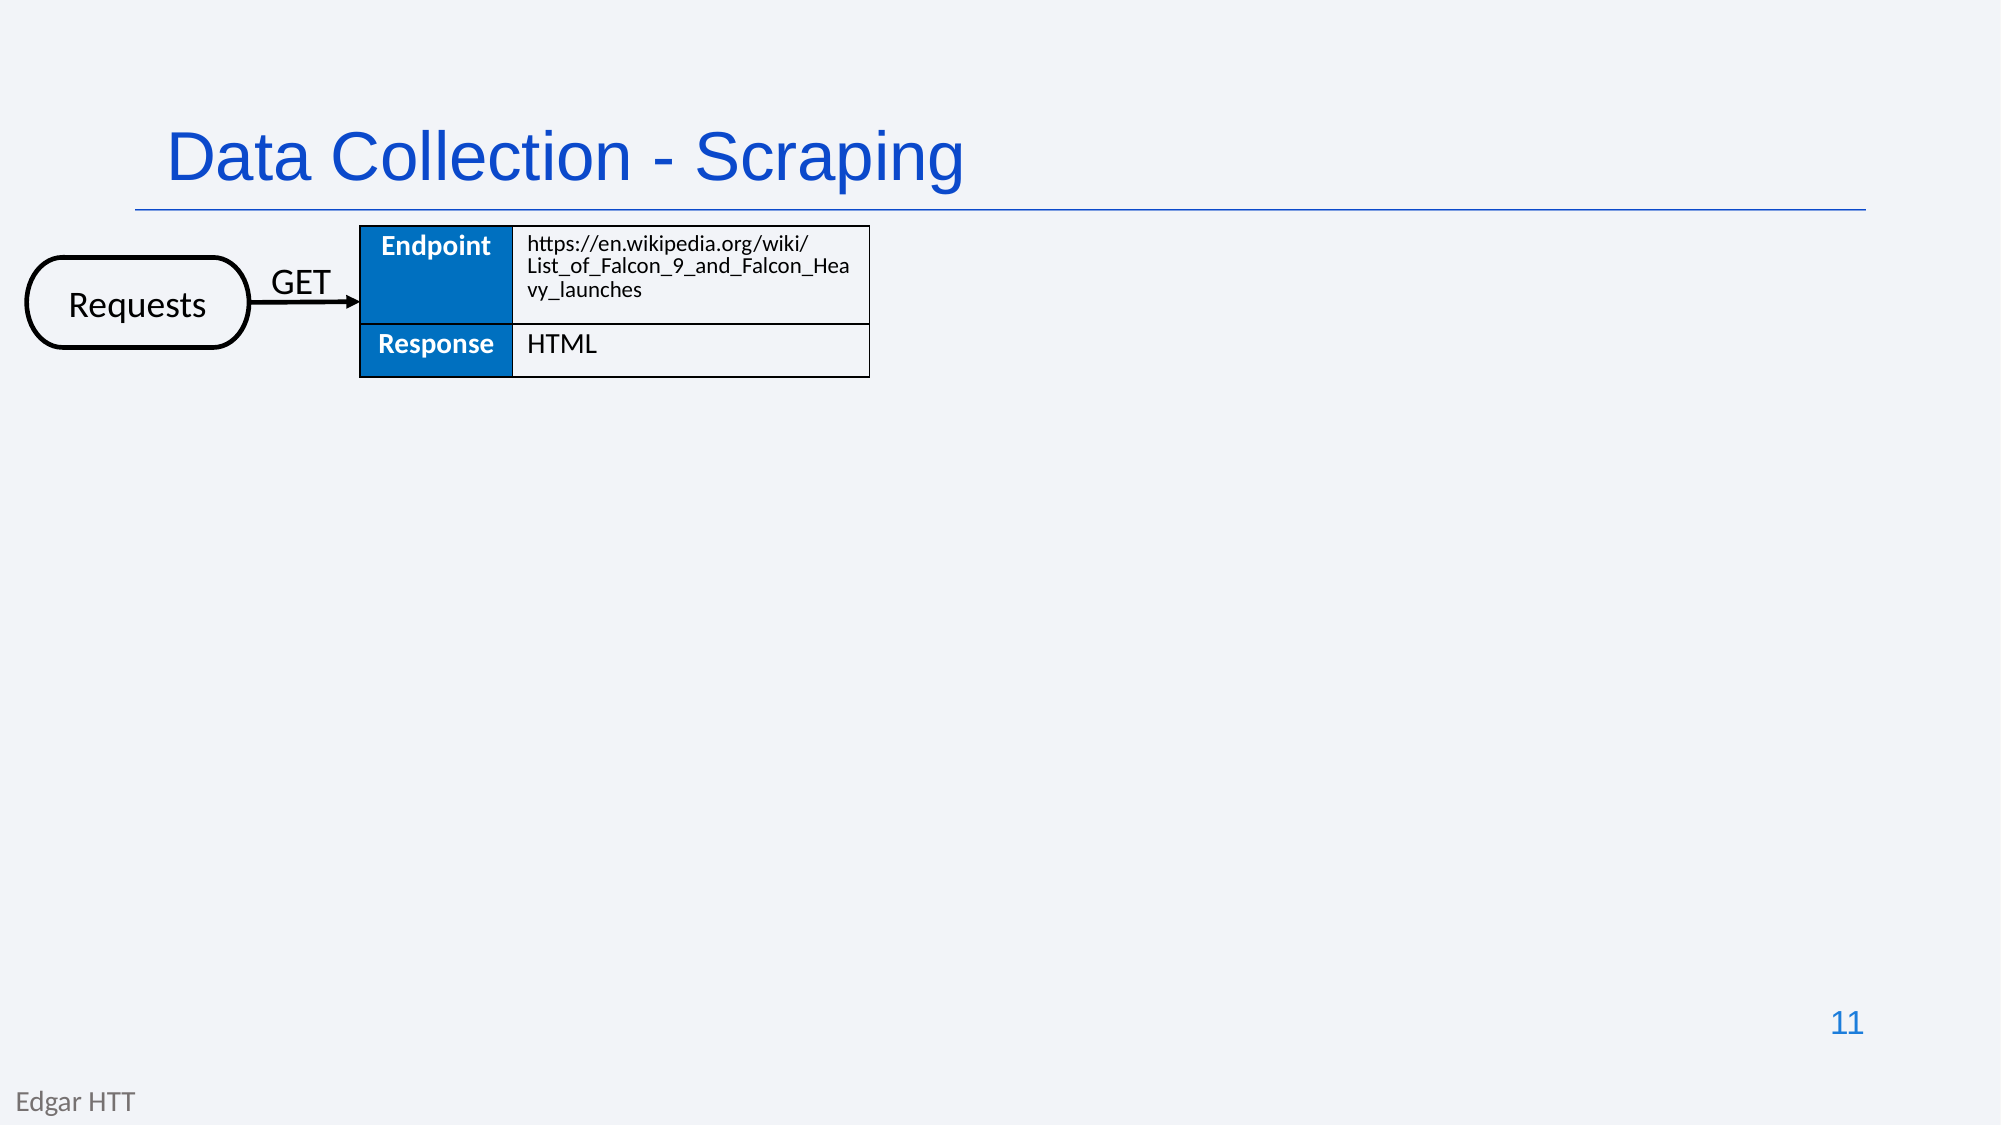

Data Collection - Scraping
| Endpoint | https://en.wikipedia.org/wiki/List\_of\_Falcon\_9\_and\_Falcon\_Heavy\_launches |
| --- | --- |
| Response | HTML |
GET
Requests
11